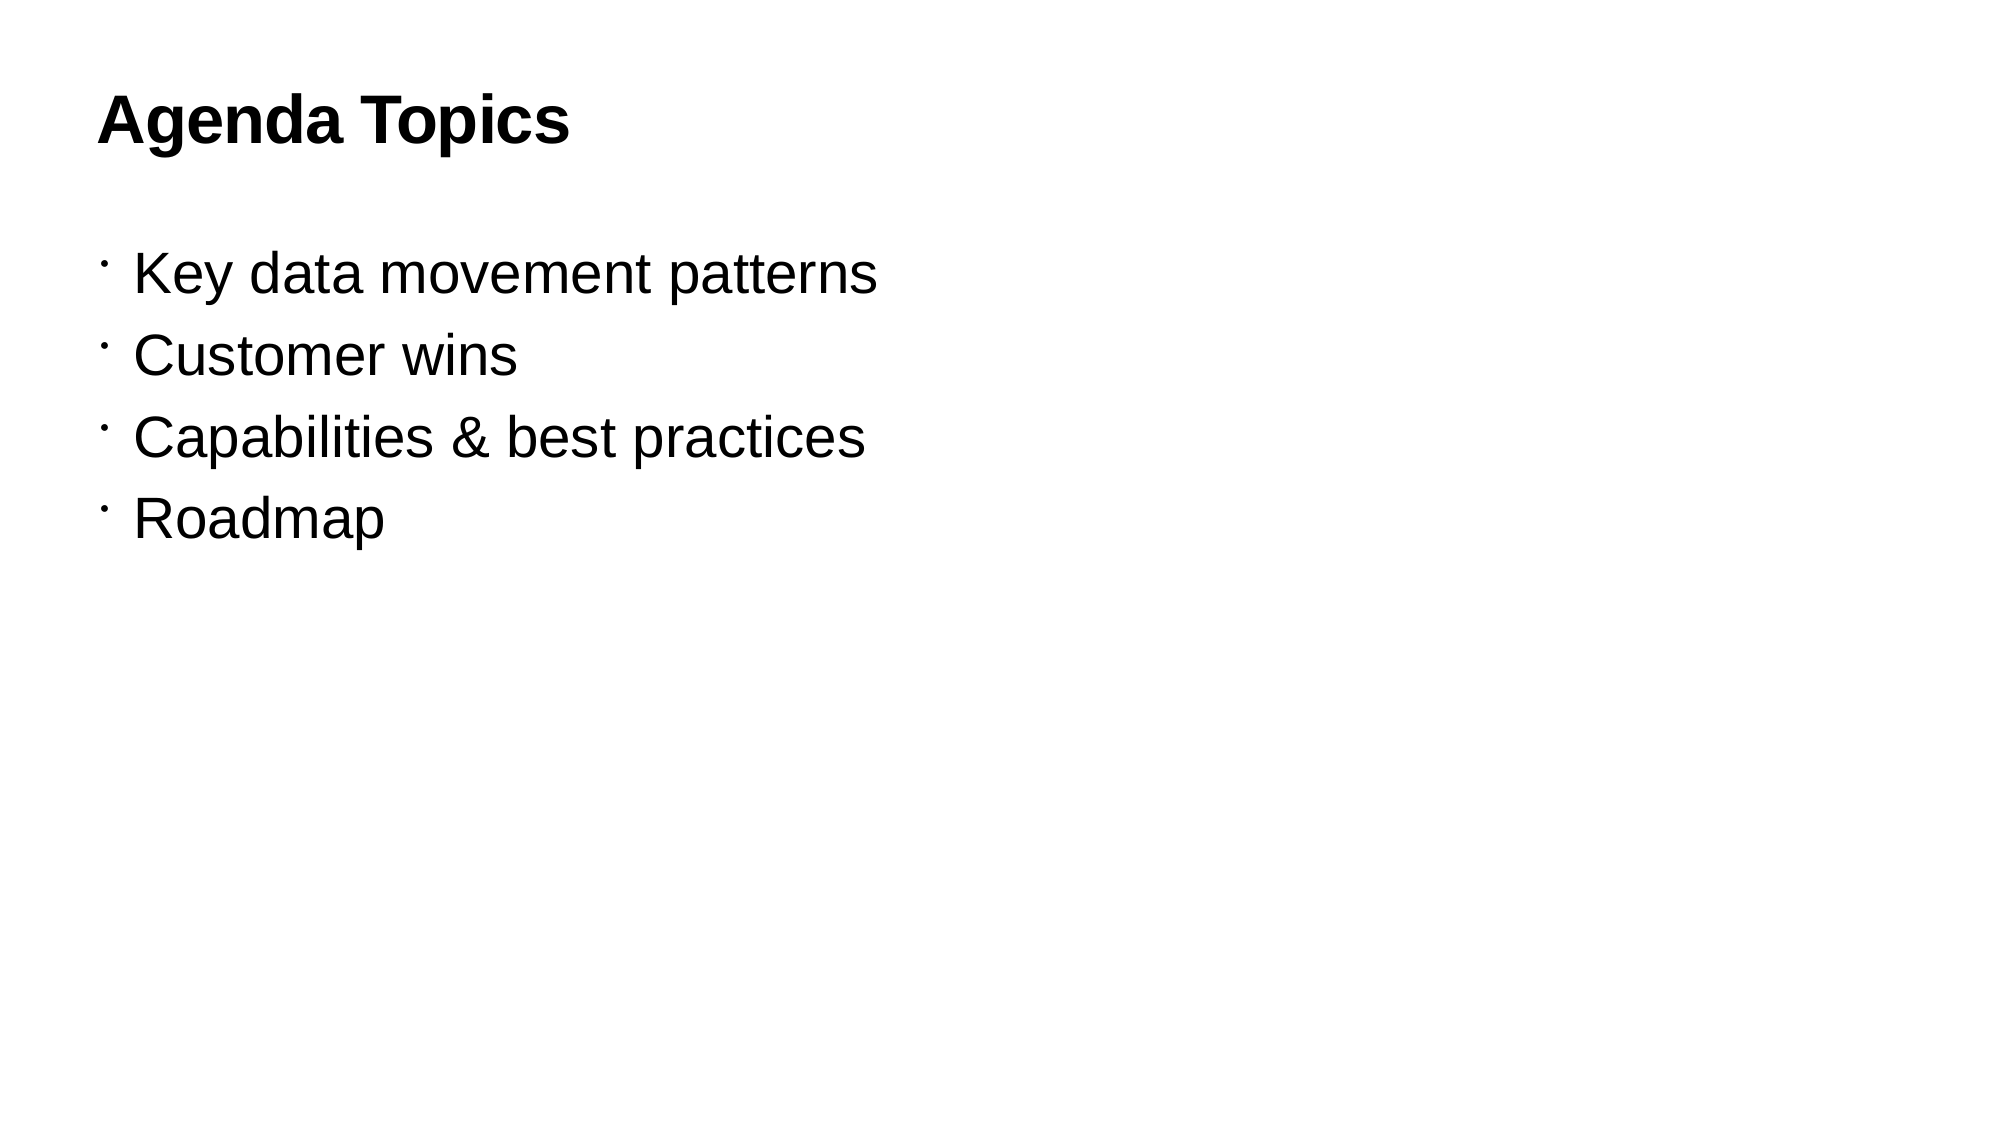

# Agenda Topics
Key data movement patterns
Customer wins
Capabilities & best practices
Roadmap